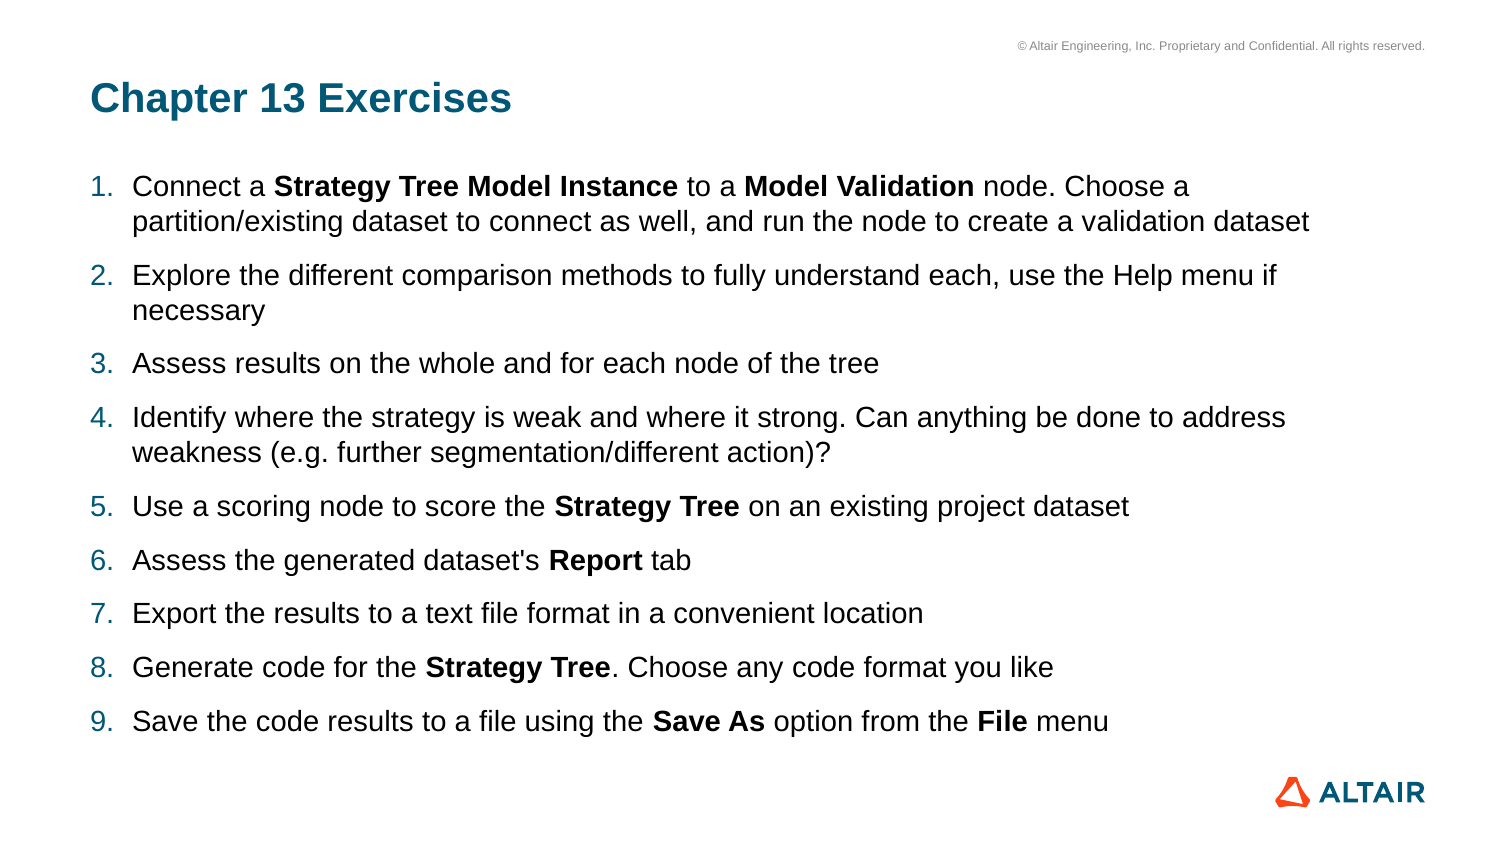

# Chapter 13 Exercises
Connect a Strategy Tree Model Instance to a Model Validation node. Choose a partition/existing dataset to connect as well, and run the node to create a validation dataset
Explore the different comparison methods to fully understand each, use the Help menu if necessary
Assess results on the whole and for each node of the tree
Identify where the strategy is weak and where it strong. Can anything be done to address weakness (e.g. further segmentation/different action)?
Use a scoring node to score the Strategy Tree on an existing project dataset
Assess the generated dataset's Report tab
Export the results to a text file format in a convenient location
Generate code for the Strategy Tree. Choose any code format you like
Save the code results to a file using the Save As option from the File menu